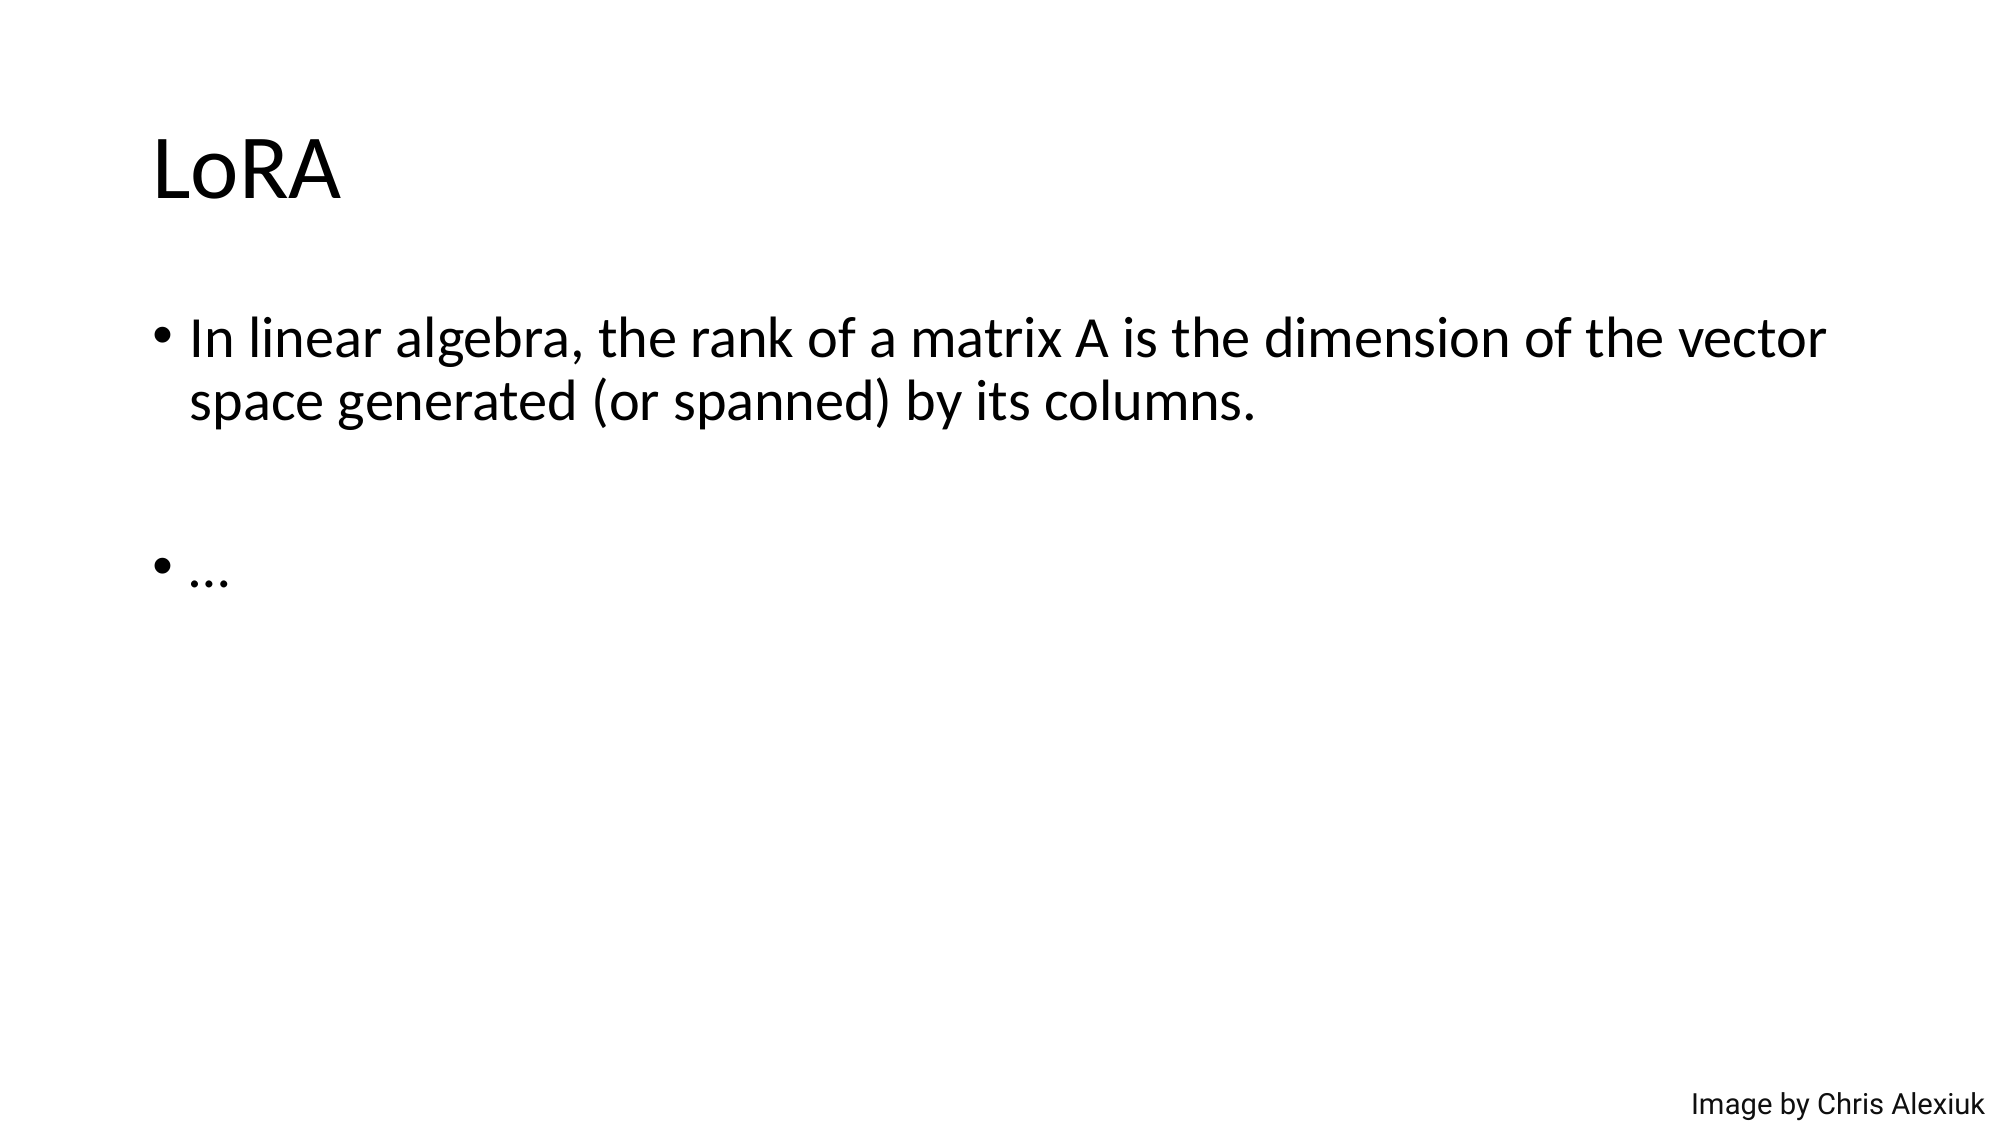

# LoRA
In linear algebra, the rank of a matrix A is the dimension of the vector space generated (or spanned) by its columns.

…

Image by Chris Alexiuk